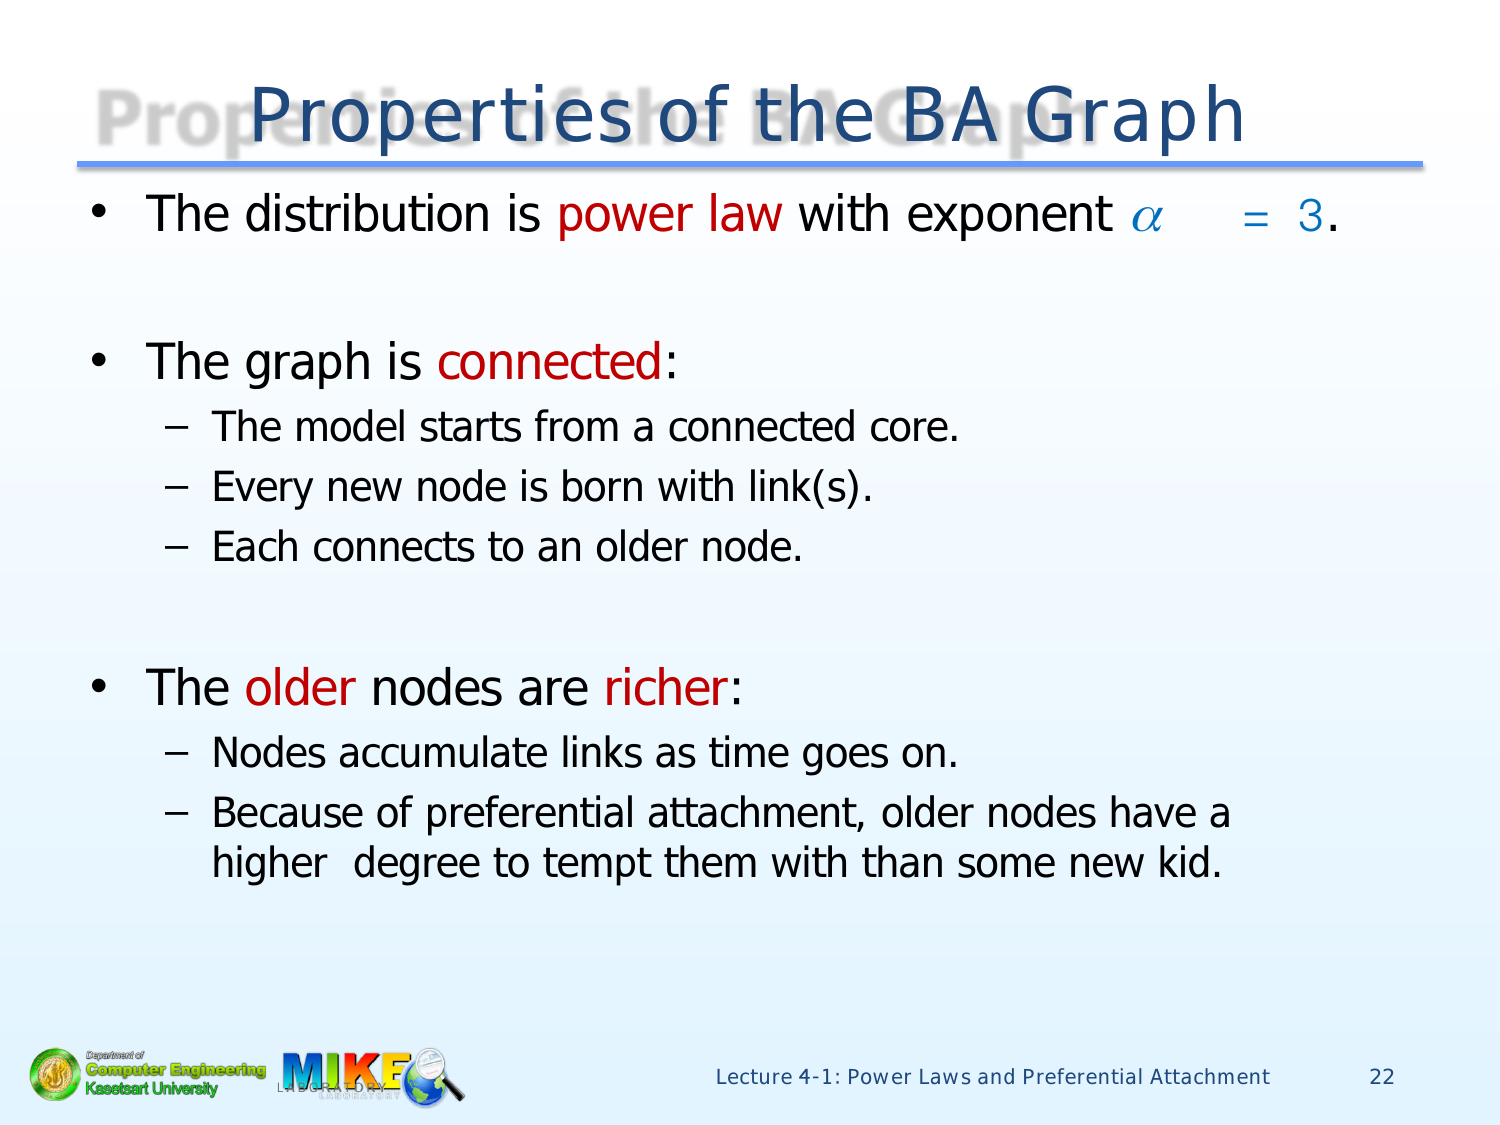

# Properties of the BA Graph
The distribution is power law with exponent α	= 3.

The graph is connected:
The model starts from a connected core.
Every new node is born with link(s).
Each connects to an older node.

The older nodes are richer:
Nodes accumulate links as time goes on.
Because of preferential attachment, older nodes have a higher  degree to tempt them with than some new kid.
Lecture 4-1: Power Laws and Preferential Attachment
22